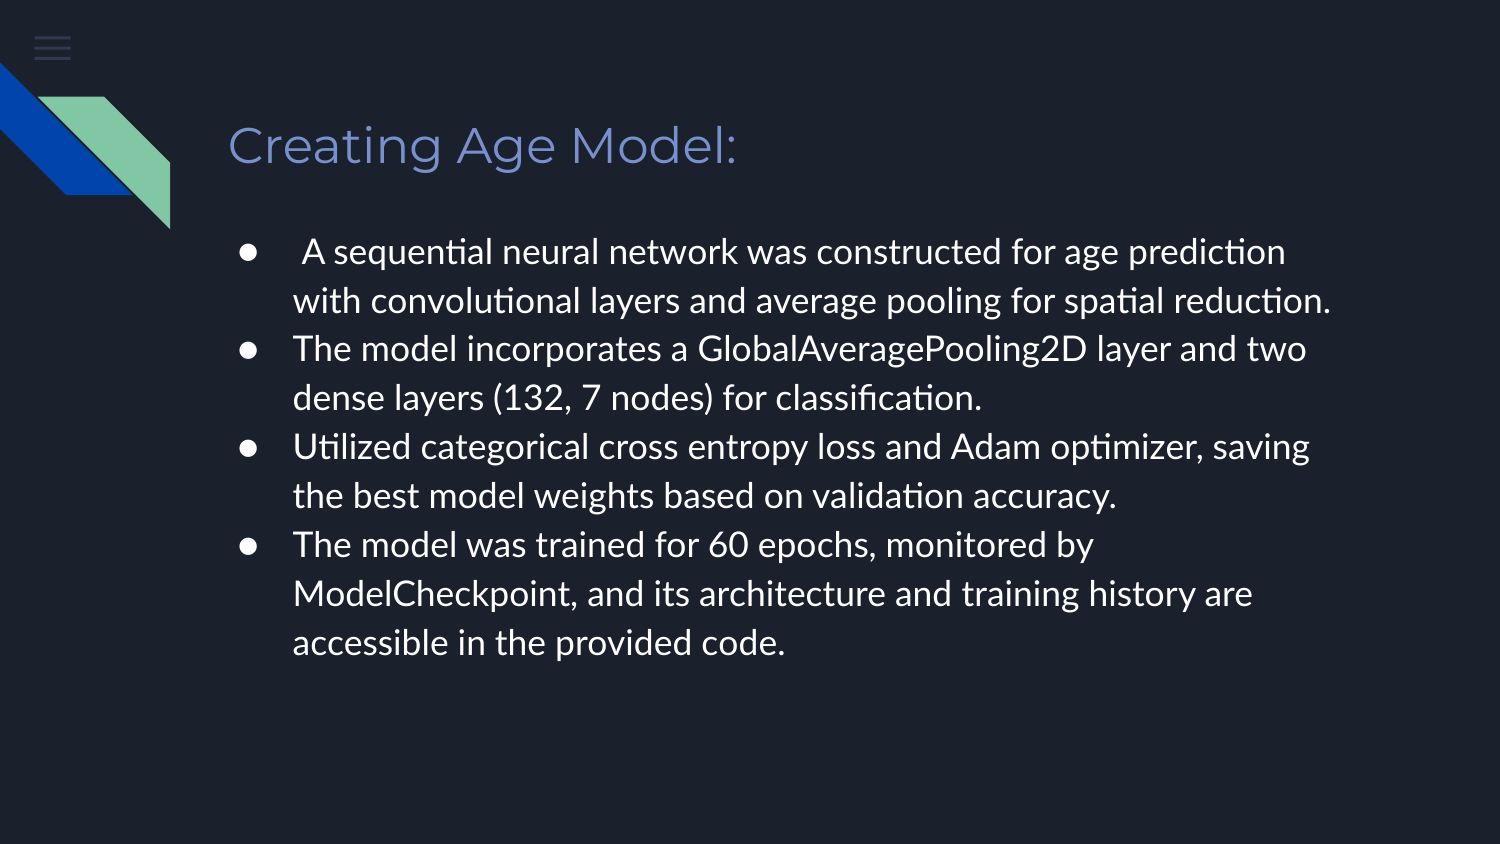

# Creating Age Model:
 A sequential neural network was constructed for age prediction with convolutional layers and average pooling for spatial reduction.
The model incorporates a GlobalAveragePooling2D layer and two dense layers (132, 7 nodes) for classification.
Utilized categorical cross entropy loss and Adam optimizer, saving the best model weights based on validation accuracy.
The model was trained for 60 epochs, monitored by ModelCheckpoint, and its architecture and training history are accessible in the provided code.